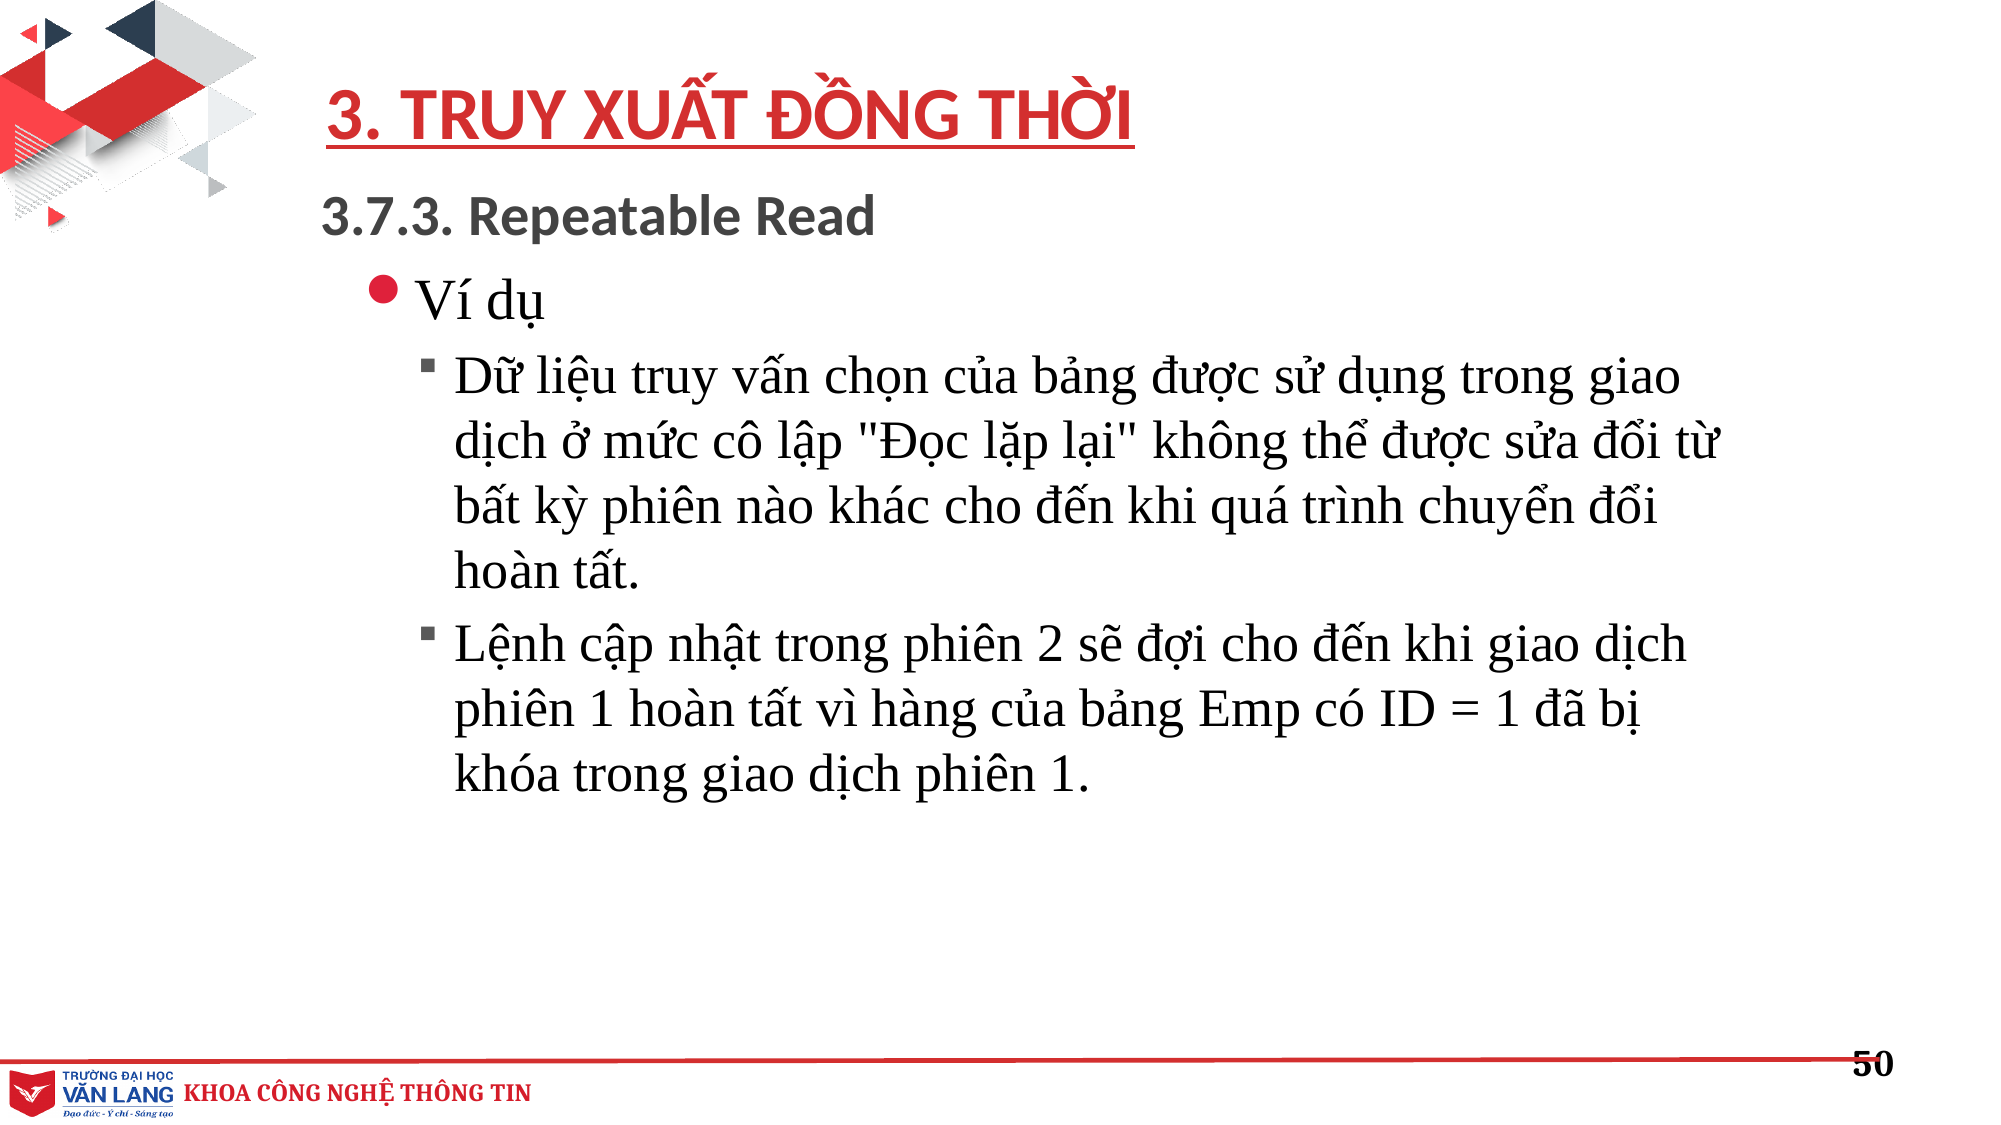

3. TRUY XUẤT ĐỒNG THỜI

3.7.3. Repeatable Read
Ví dụ
Dữ liệu truy vấn chọn của bảng được sử dụng trong giao dịch ở mức cô lập "Đọc lặp lại" không thể được sửa đổi từ bất kỳ phiên nào khác cho đến khi quá trình chuyển đổi hoàn tất.
Lệnh cập nhật trong phiên 2 sẽ đợi cho đến khi giao dịch phiên 1 hoàn tất vì hàng của bảng Emp có ID = 1 đã bị khóa trong giao dịch phiên 1.